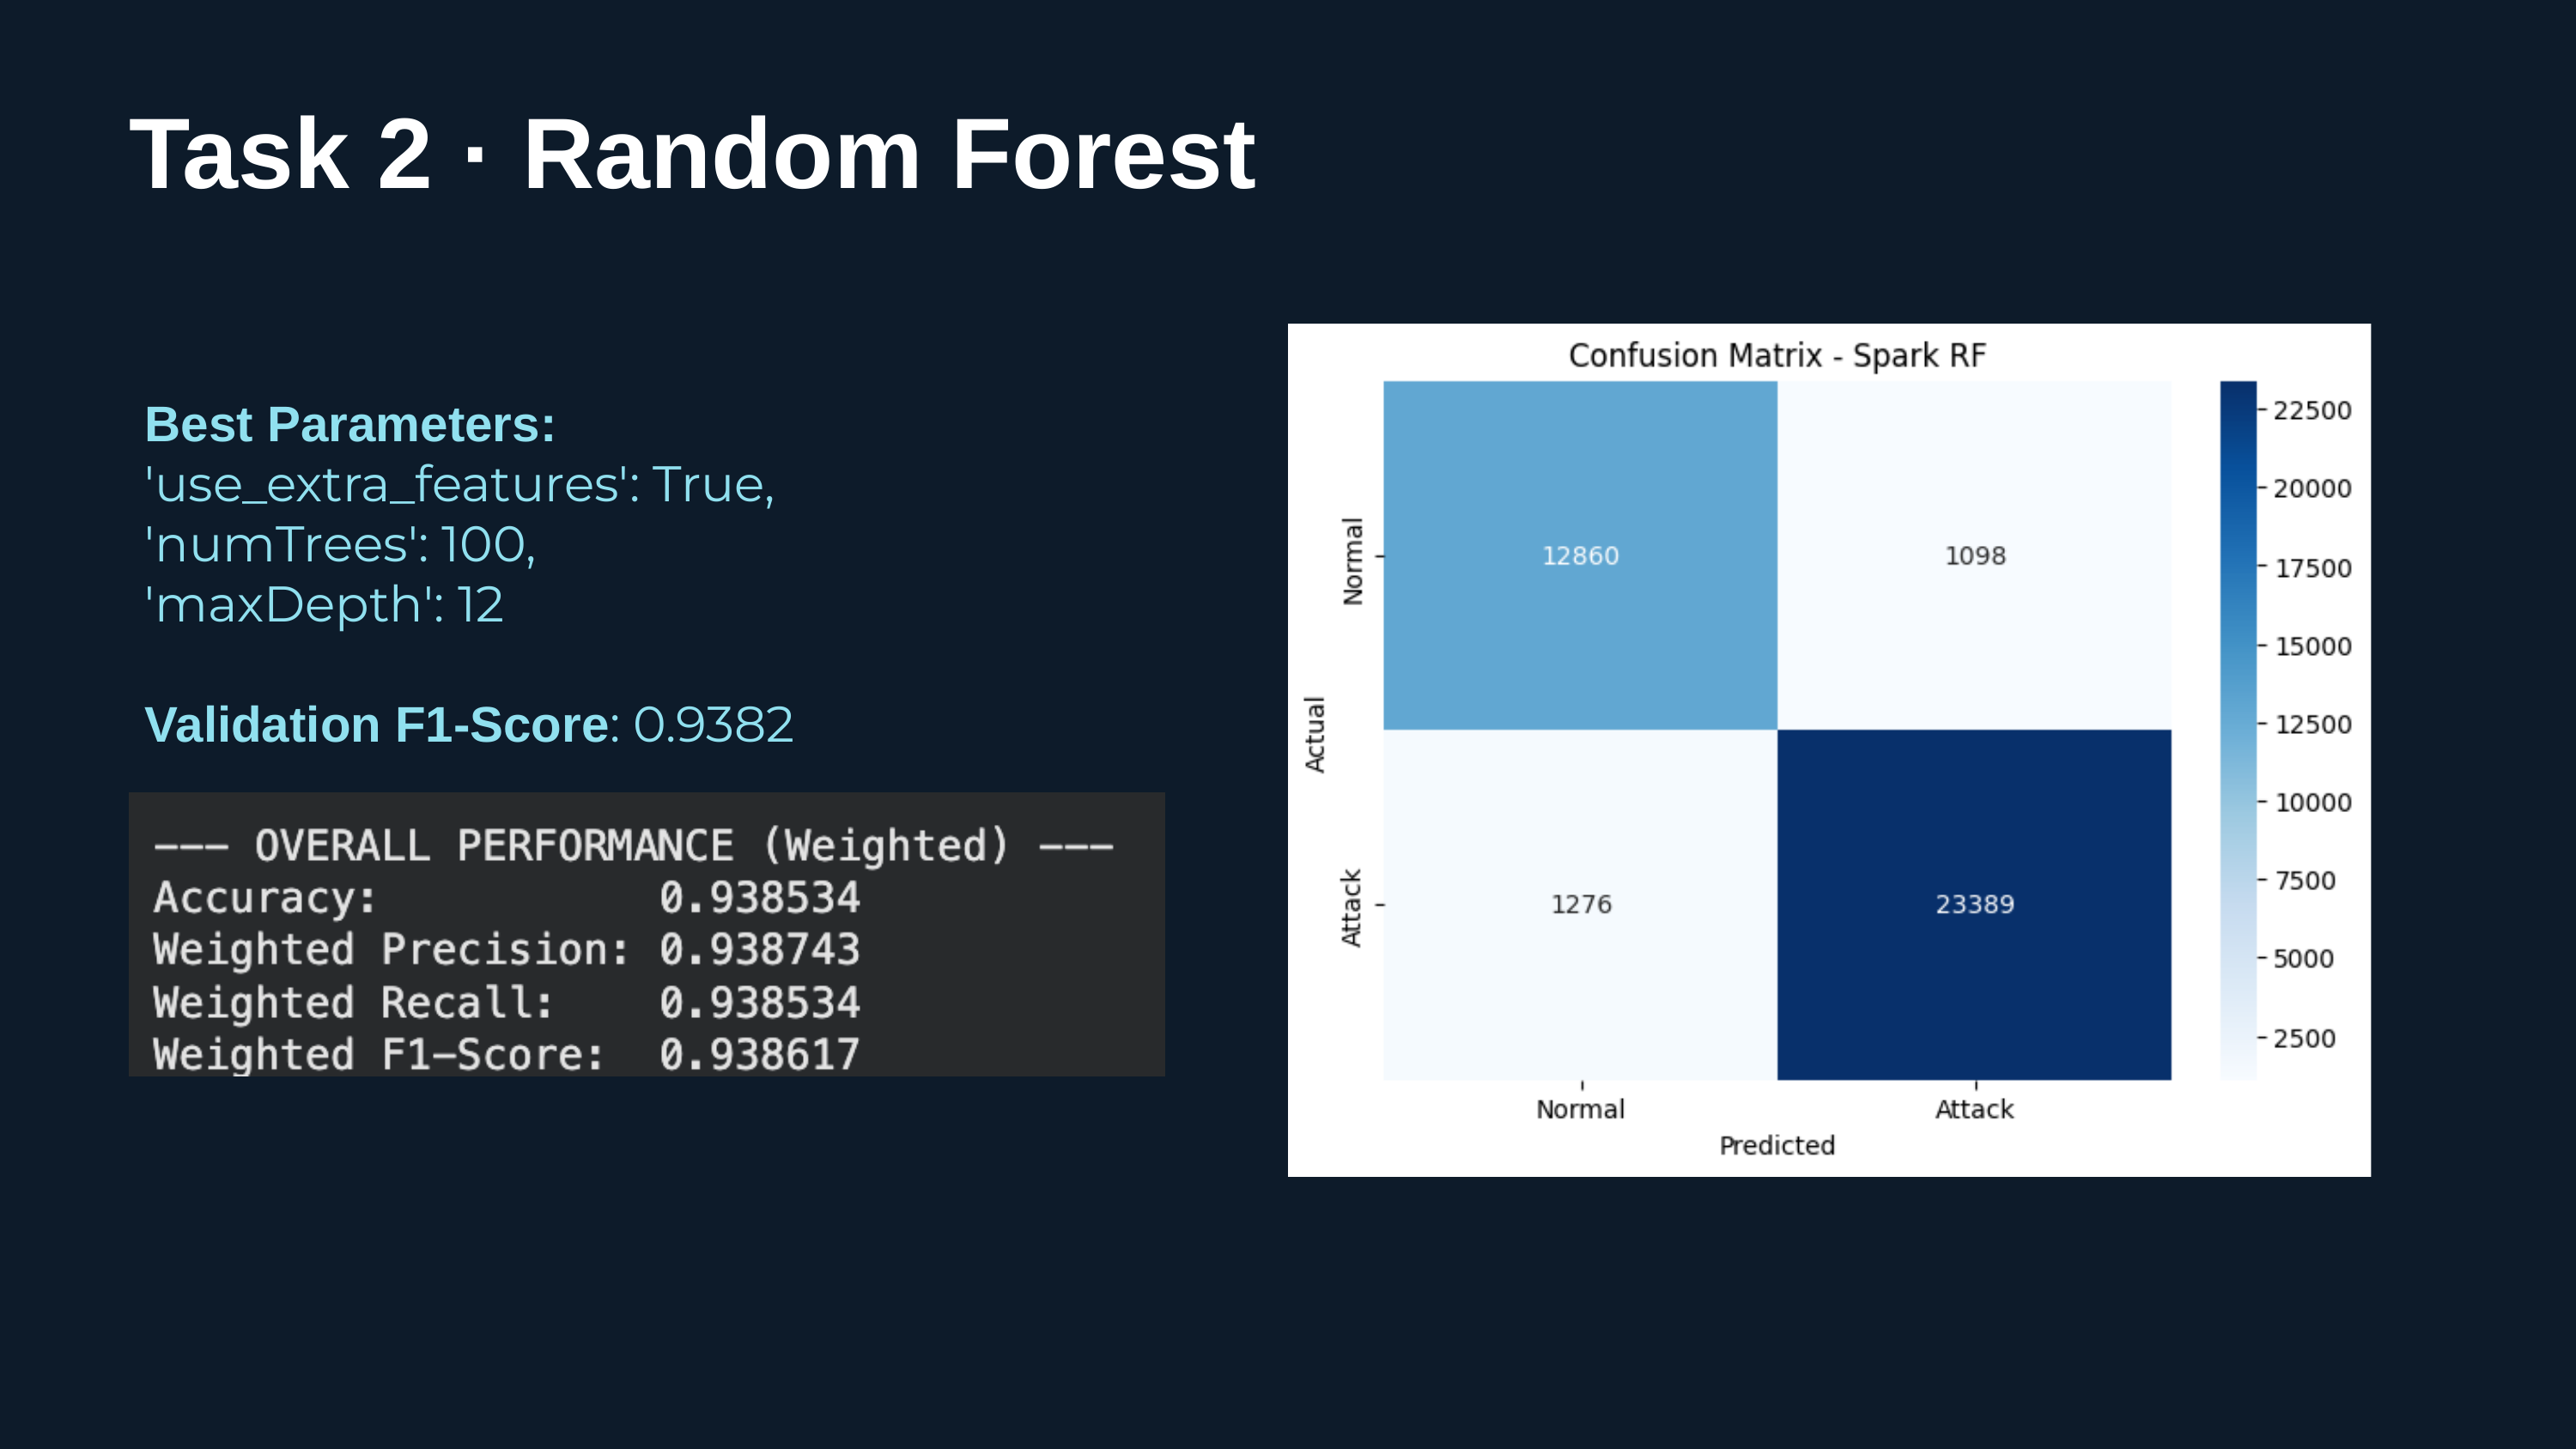

Task 2 · Random Forest

Best Parameters:
'use_extra_features': True,
'numTrees': 100,
'maxDepth': 12

Validation F1-Score: 0.9382